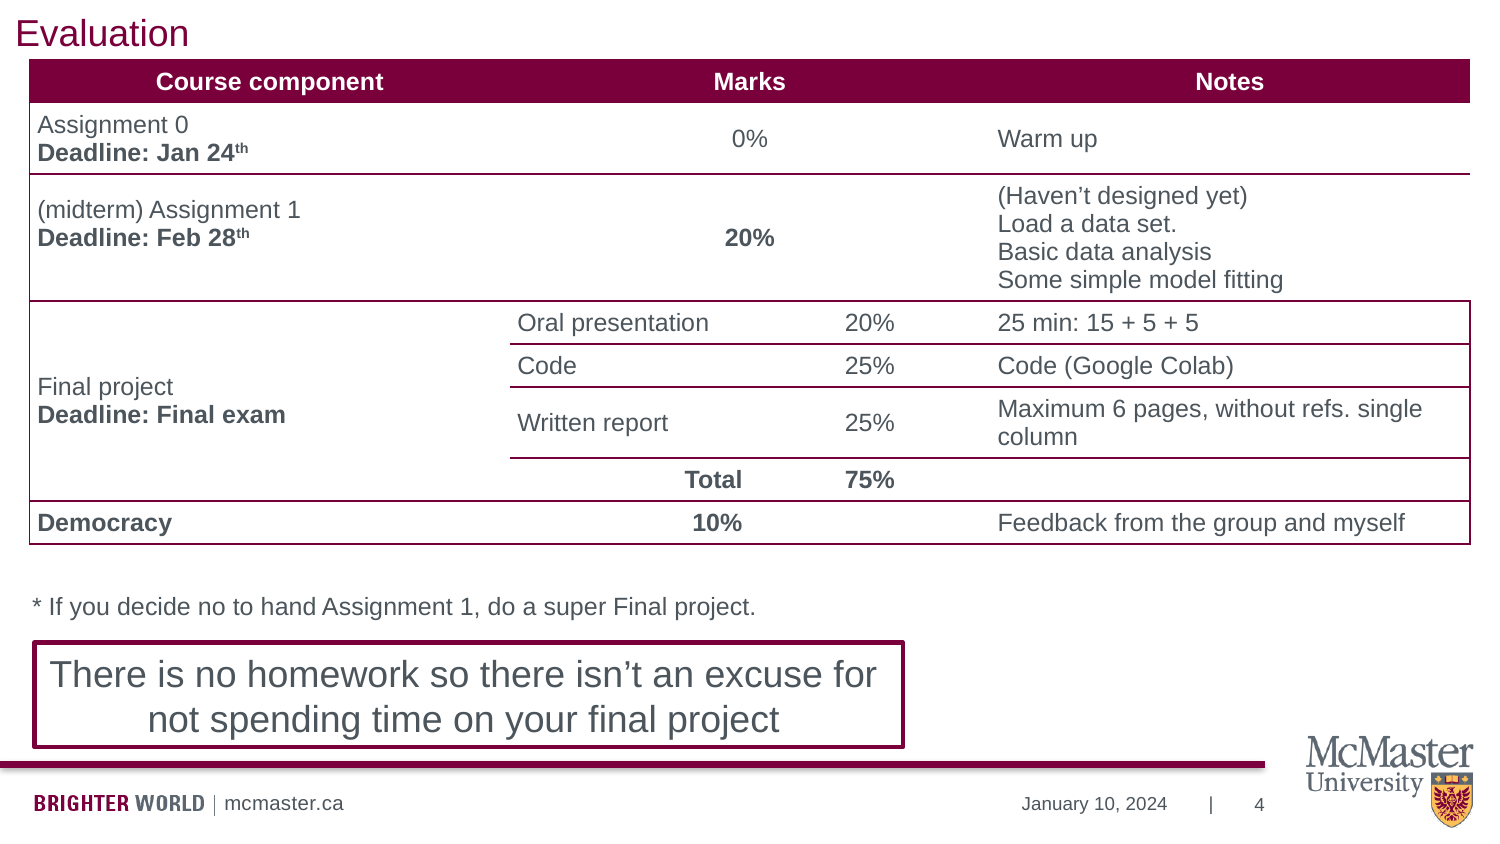

# Evaluation
| Course component | Marks |  | Notes |
| --- | --- | --- | --- |
| Assignment 0 Deadline: Jan 24th | 0% |  | Warm up |
| (midterm) Assignment 1 Deadline: Feb 28th | 20% |  | (Haven’t designed yet) Load a data set. Basic data analysis Some simple model fitting |
| Final project Deadline: Final exam | Oral presentation | 20% | 25 min: 15 + 5 + 5 |
|  | Code | 25% | Code (Google Colab) |
|  | Written report | 25% | Maximum 6 pages, without refs. single column |
|  | Total | 75% |  |
| Democracy | 10% |  | Feedback from the group and myself |
* If you decide no to hand Assignment 1, do a super Final project.
There is no homework so there isn’t an excuse for
not spending time on your final project
4
January 10, 2024